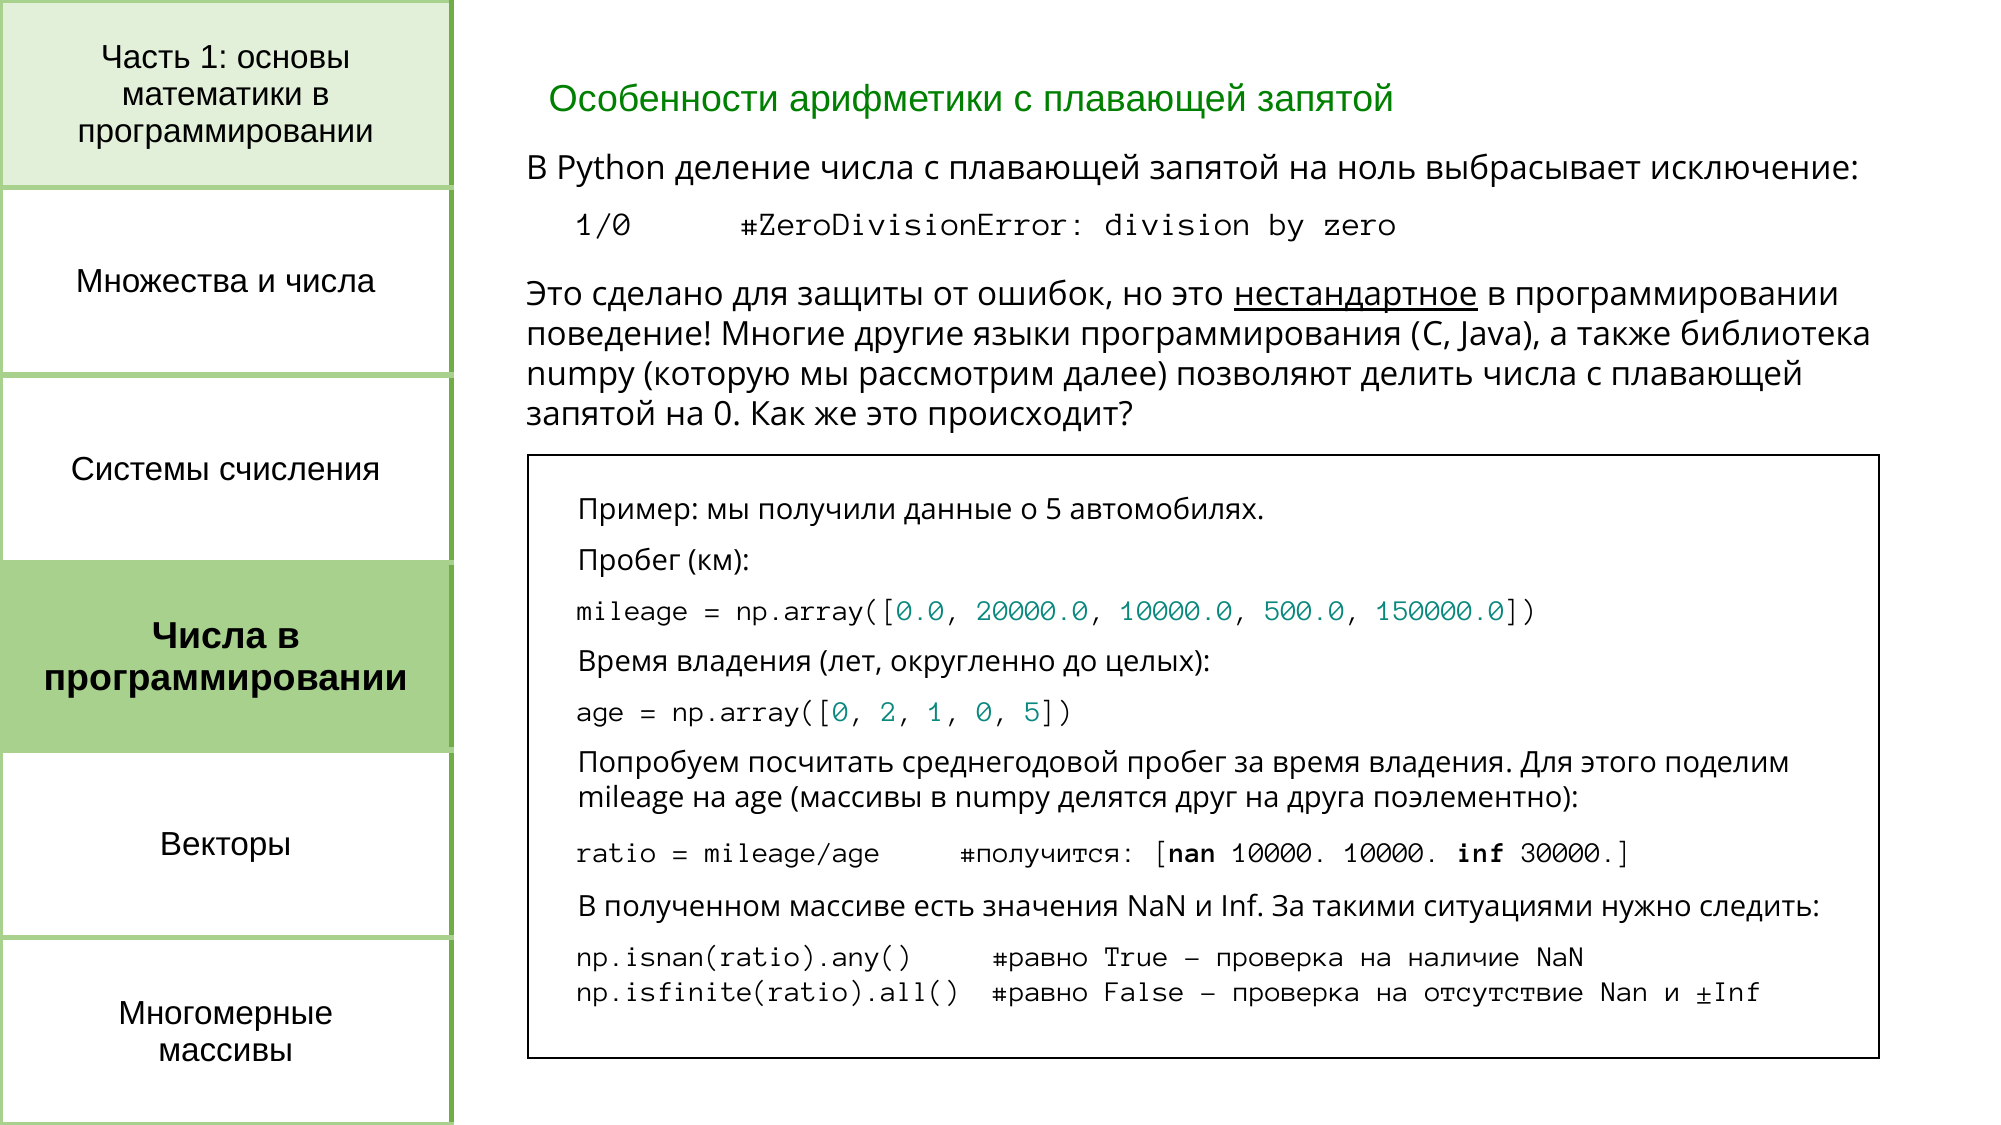

| Часть 1: основы математики в программировании |
| --- |
| Множества и числа |
| Системы счисления |
| Числа в программировании |
| Векторы |
| Многомерные массивы |
Особенности арифметики с плавающей запятой
В Python деление числа с плавающей запятой на ноль выбрасывает исключение:
1/0      #ZeroDivisionError: division by zero
Это сделано для защиты от ошибок, но это нестандартное в программировании
поведение! Многие другие языки программирования (C, Java), а также библиотека
numpy (которую мы рассмотрим далее) позволяют делить числа с плавающей
запятой на 0. Как же это происходит?

Пример: мы получили данные о 5 автомобилях.
Пробег (км):
mileage = np.array([0.0, 20000.0, 10000.0, 500.0, 150000.0])
Время владения (лет, округленно до целых):
age = np.array([0, 2, 1, 0, 5])
Попробуем посчитать среднегодовой пробег за время владения. Для этого поделим
mileage на age (массивы в numpy делятся друг на друга поэлементно):
ratio = mileage/age     #получится: [nan 10000. 10000. inf 30000.]
В полученном массиве есть значения NaN и Inf. За такими ситуациями нужно следить:
np.isnan(ratio).any()     #равно True – проверка на наличие NaN
np.isfinite(ratio).all()  #равно False – проверка на отсутствие Nan и ±Inf